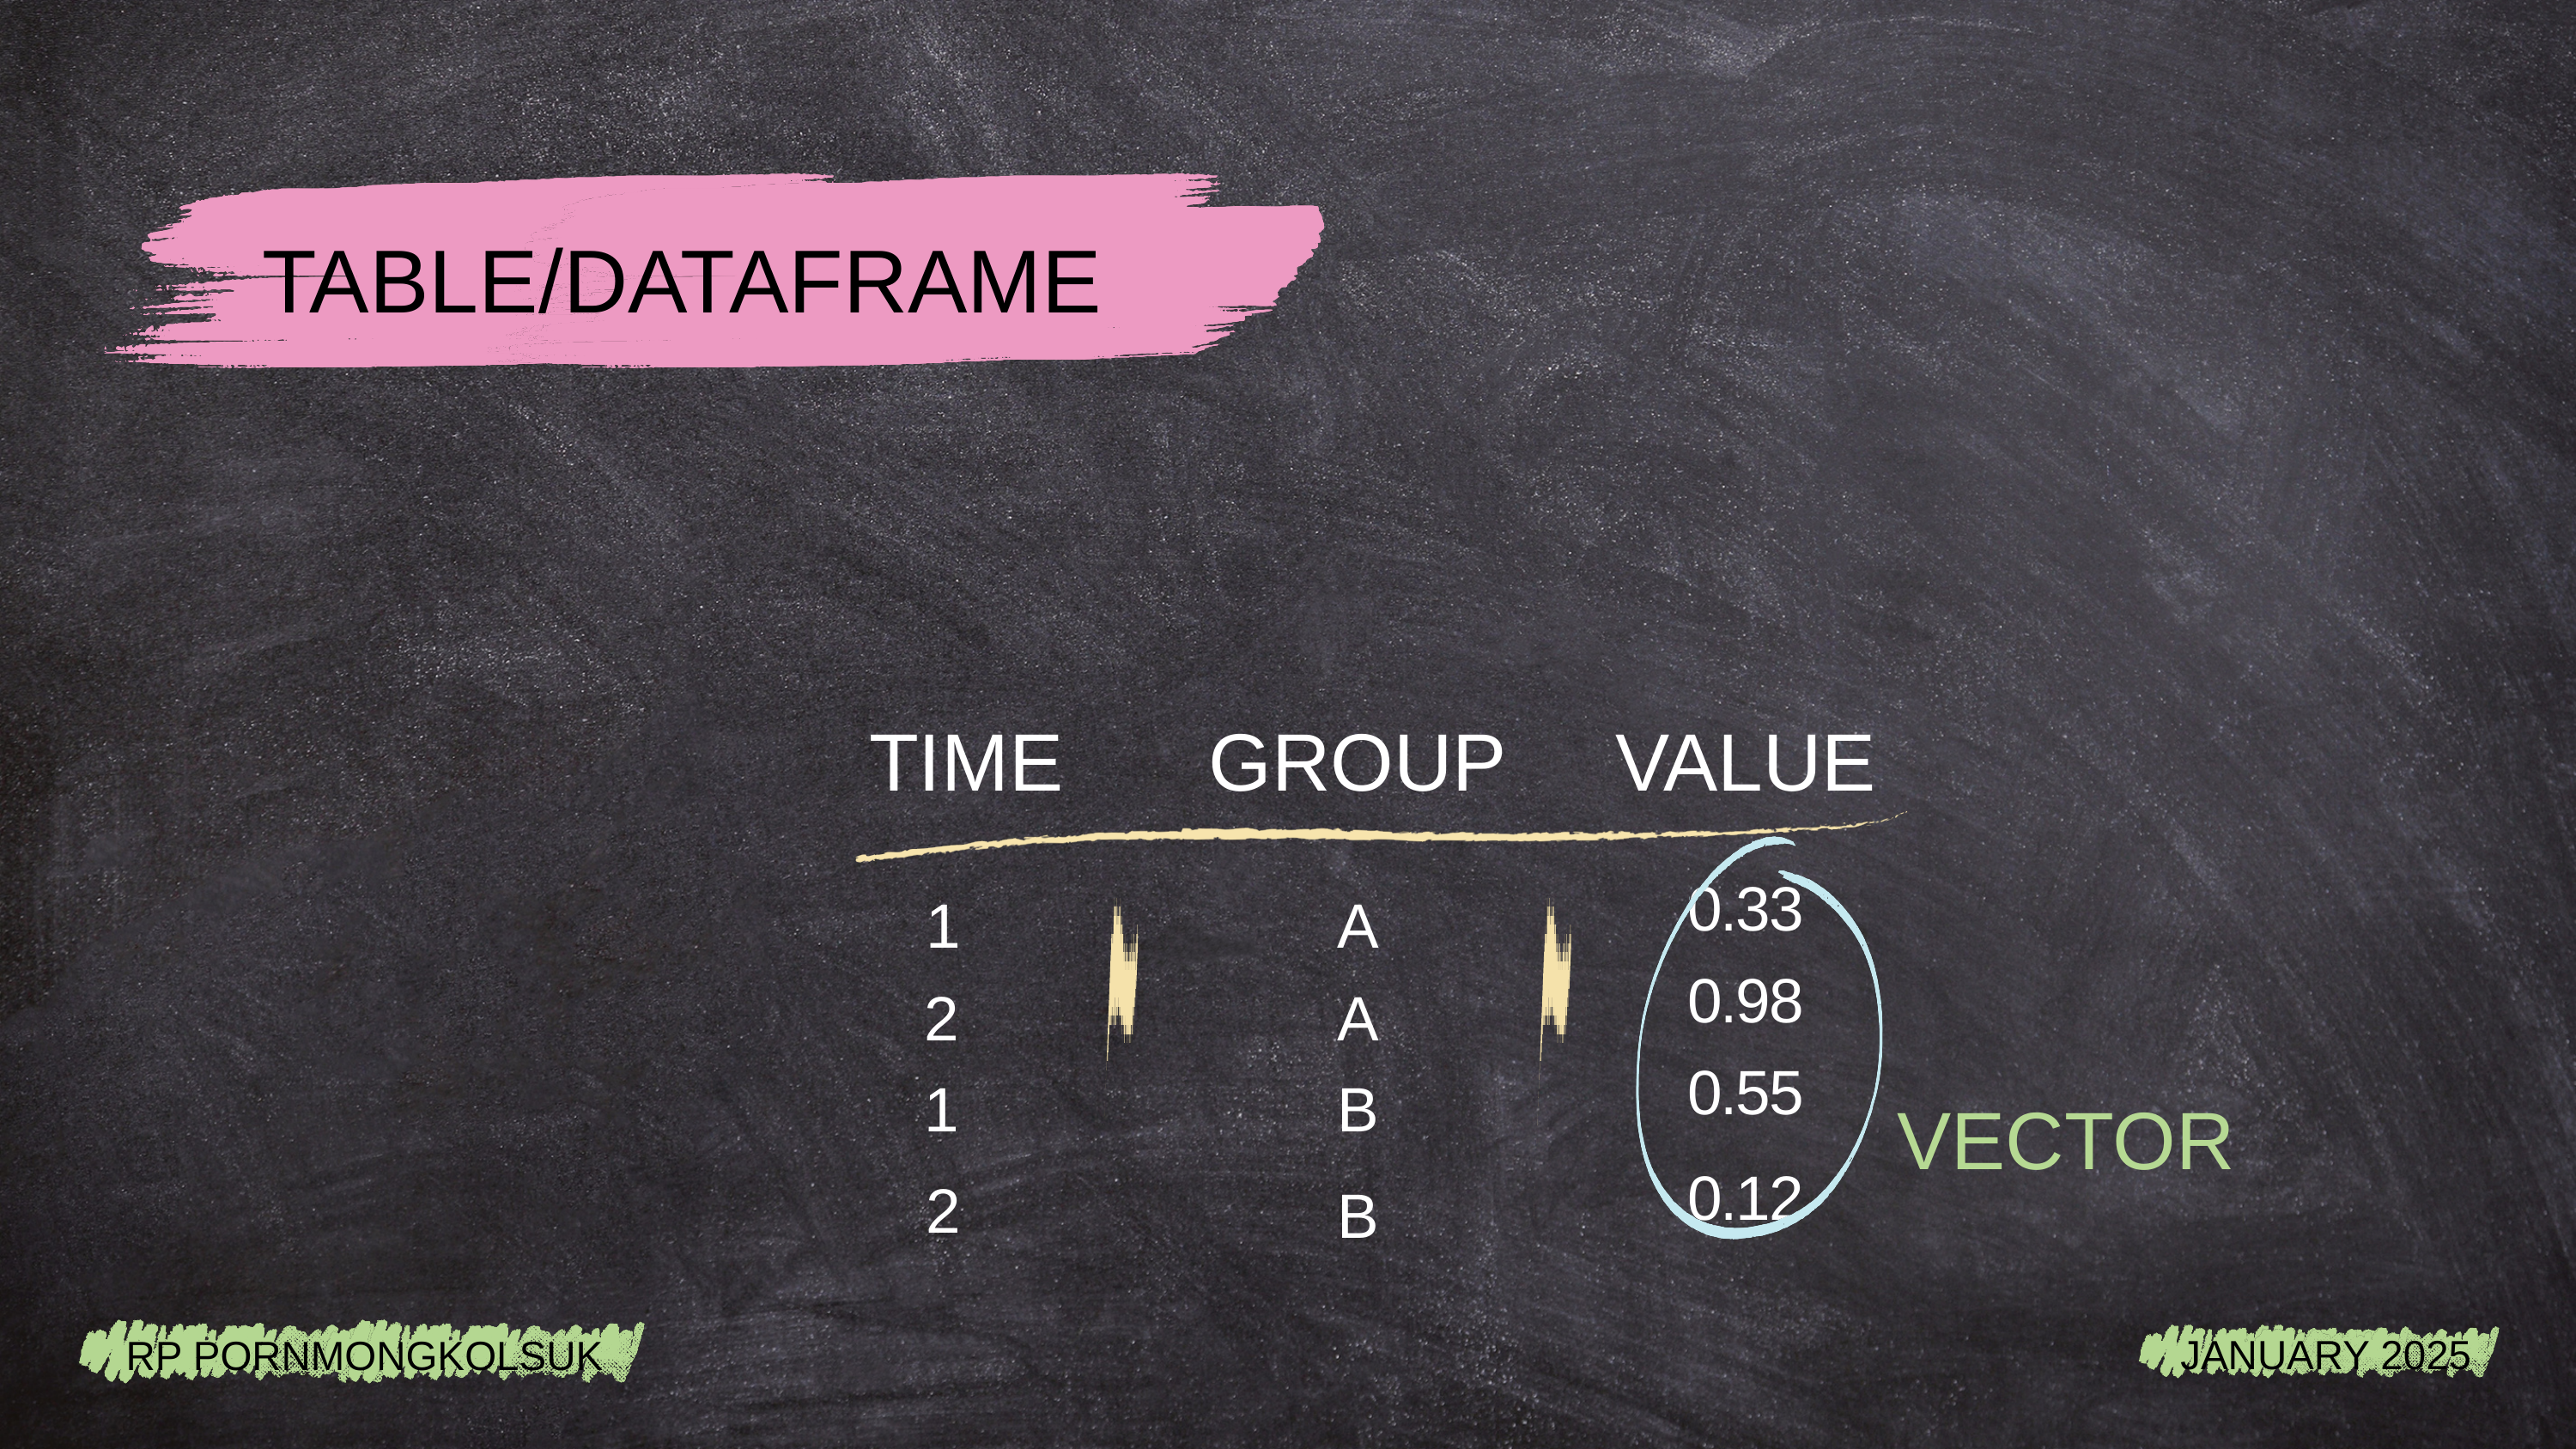

TABLE/DATAFRAME
TIME
GROUP
VALUE

0.33
1
A

0.98
2
A

0.55
1
B
VECTOR
0.12
2
B

RP PORNMONGKOLSUK
JANUARY 2025